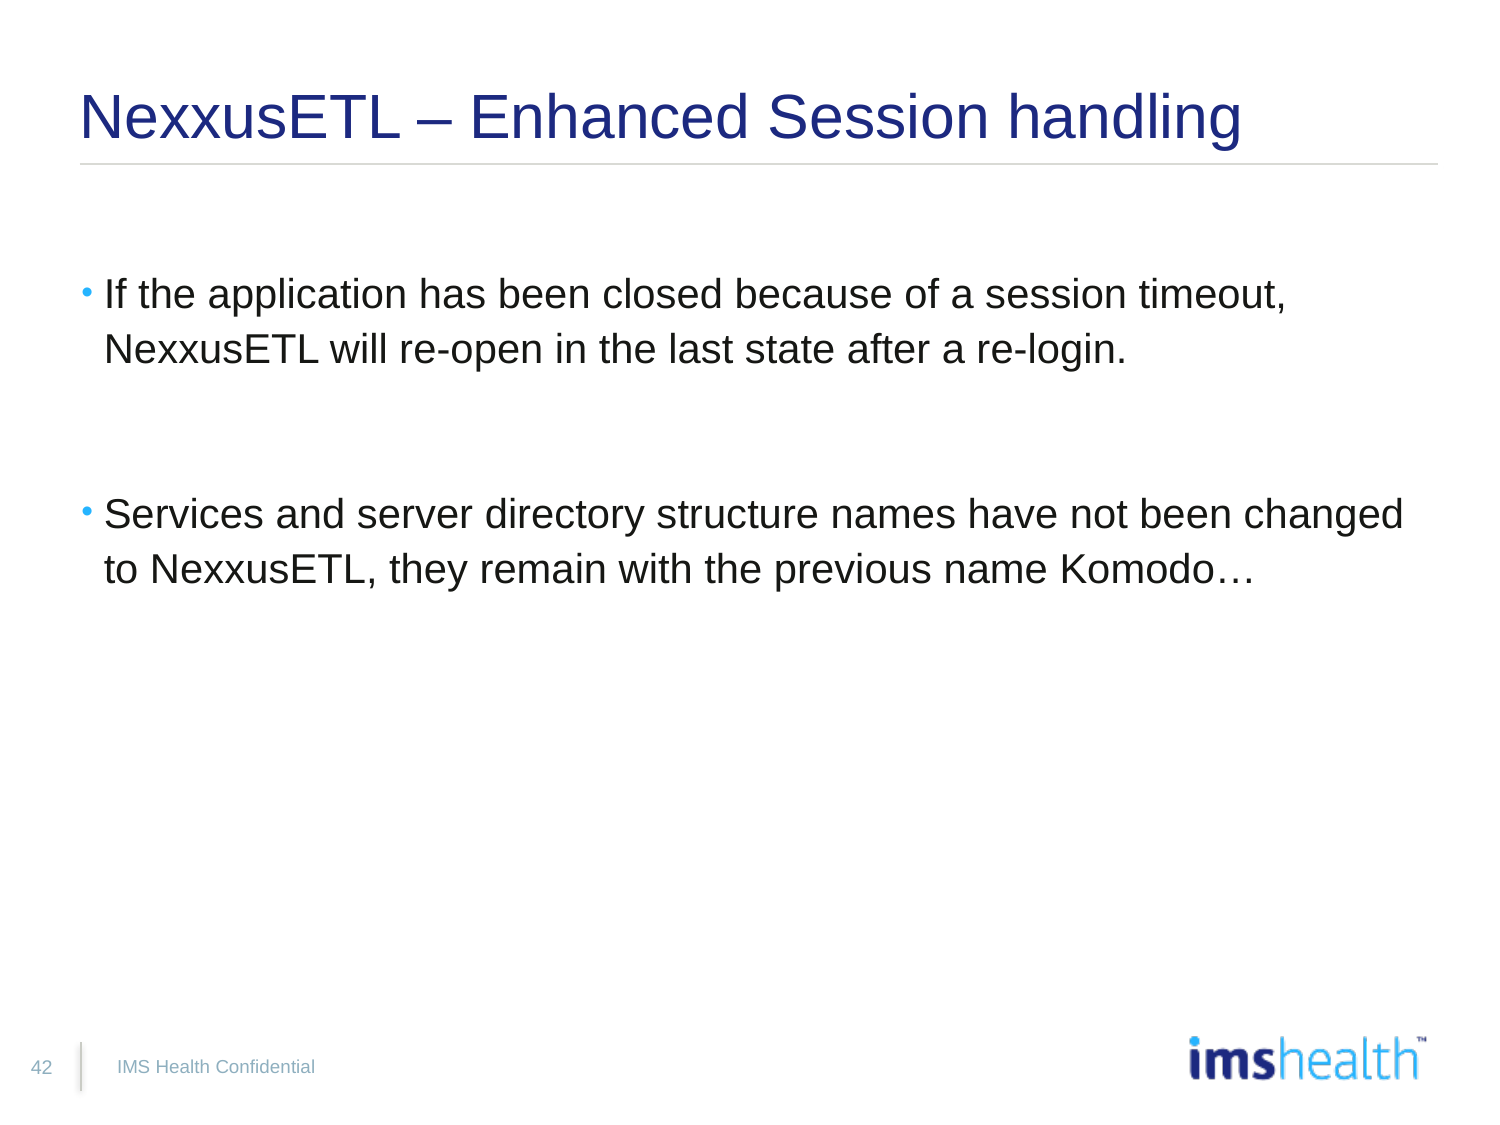

# NexxusETL – Enhanced Session handling
If the application has been closed because of a session timeout, NexxusETL will re-open in the last state after a re-login.

Services and server directory structure names have not been changed to NexxusETL, they remain with the previous name Komodo…

IMS Health Confidential